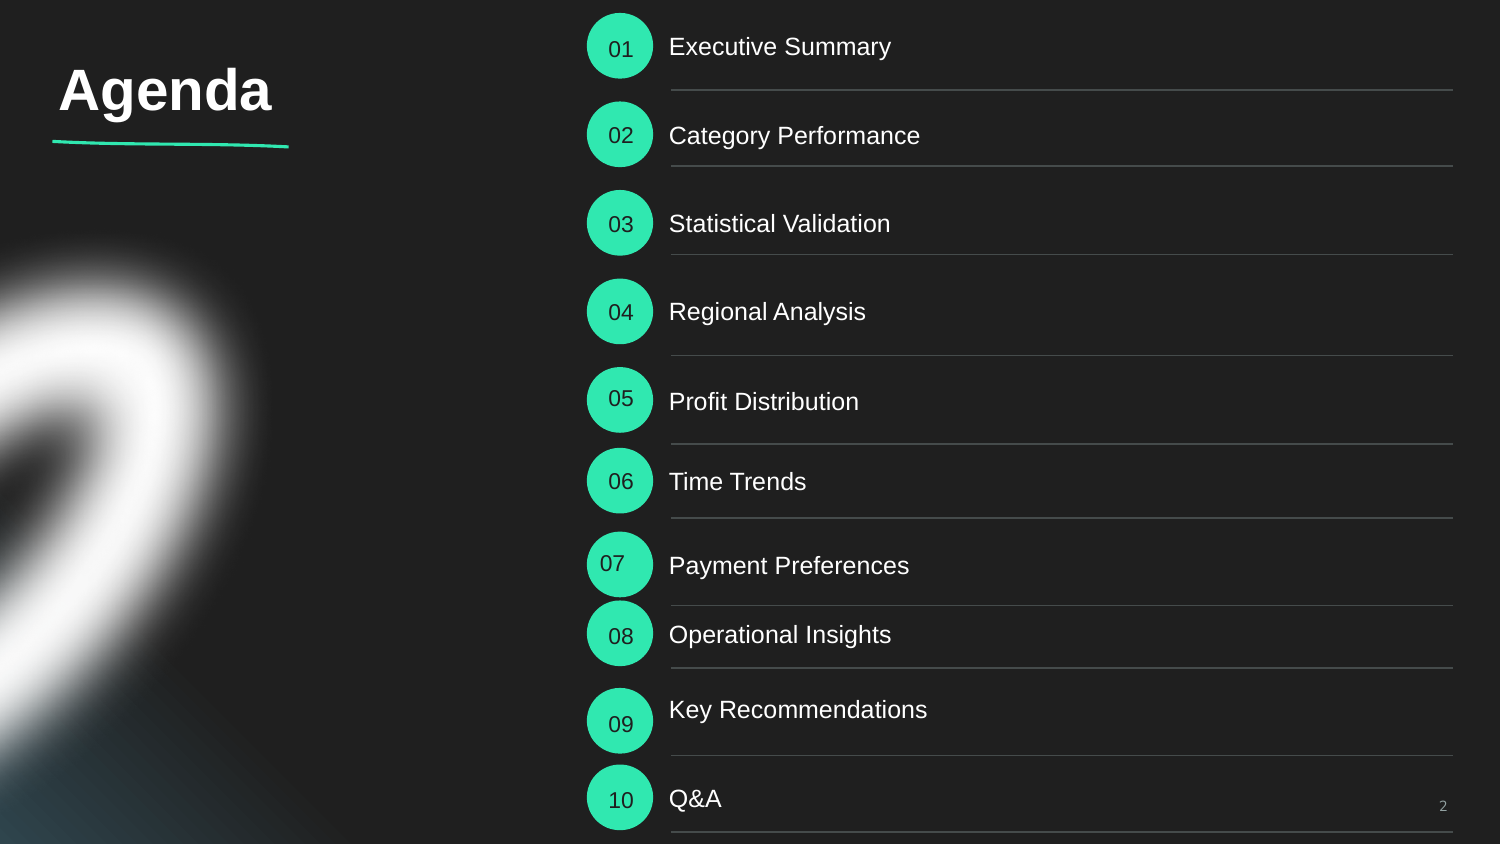

Executive Summary

01
# Agenda
Category Performance

02

Statistical Validation

03
Regional Analysis

04
Profit Distribution
05

Time Trends

06
 07
Payment Preferences

Operational Insights

08
Key Recommendations

09
Q&A

10